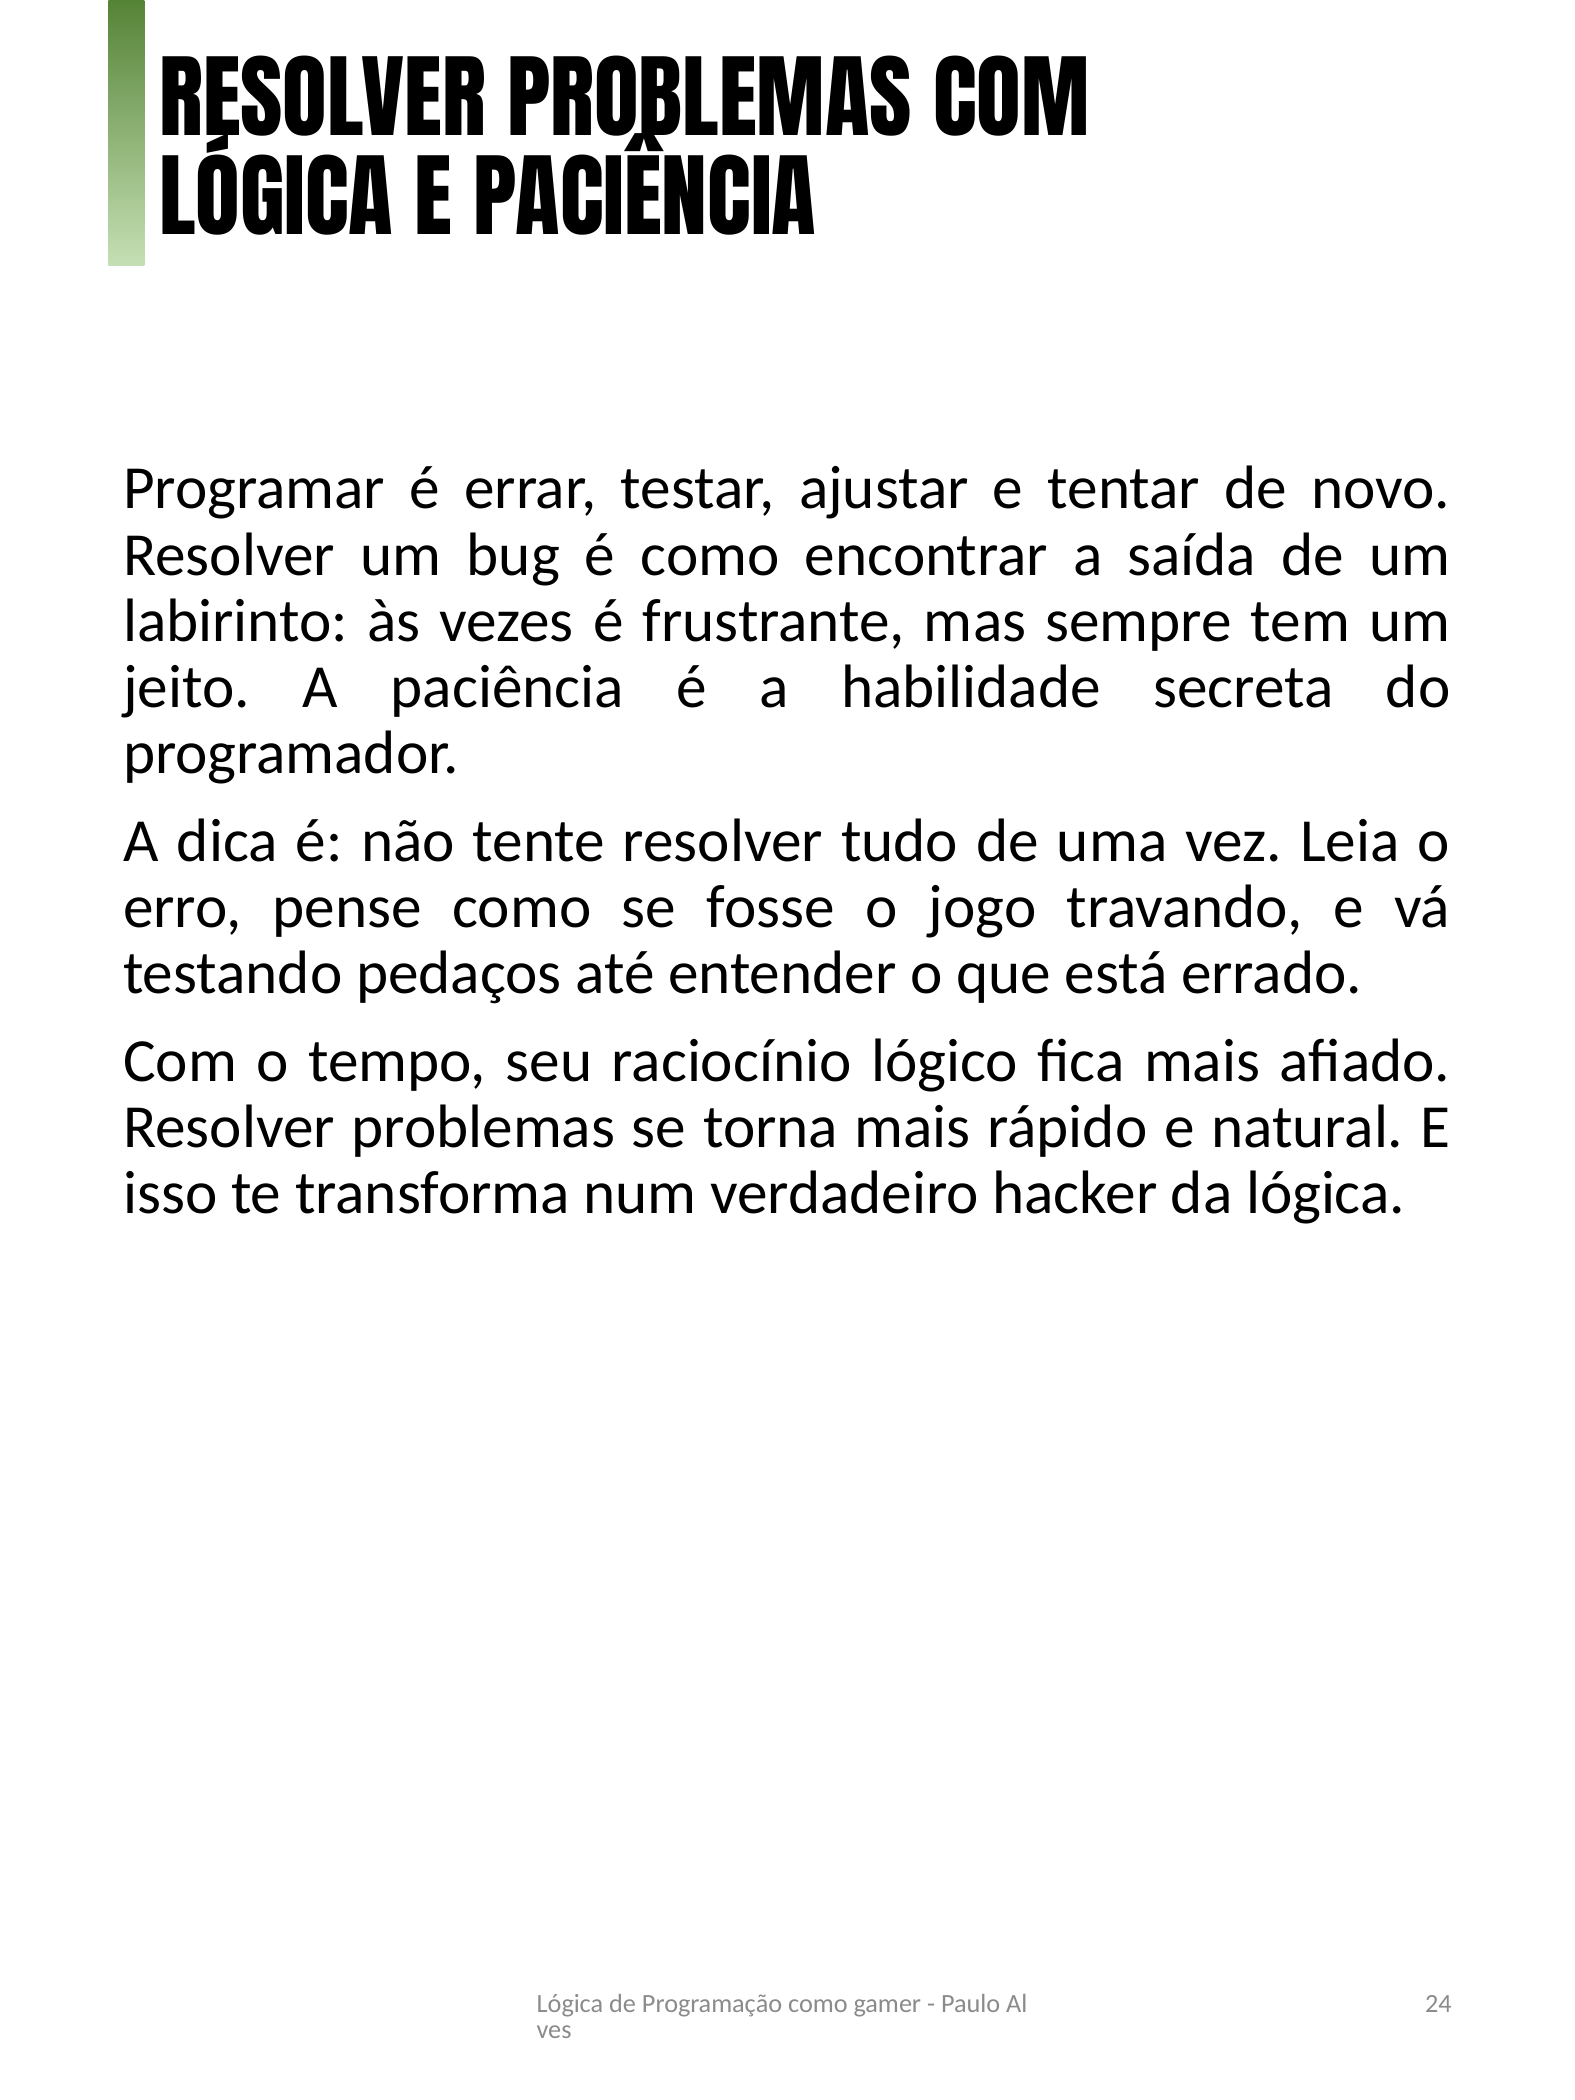

# RESOLVER PROBLEMAS COM LÓGICA E PACIÊNCIA
Programar é errar, testar, ajustar e tentar de novo. Resolver um bug é como encontrar a saída de um labirinto: às vezes é frustrante, mas sempre tem um jeito. A paciência é a habilidade secreta do programador.
A dica é: não tente resolver tudo de uma vez. Leia o erro, pense como se fosse o jogo travando, e vá testando pedaços até entender o que está errado.
Com o tempo, seu raciocínio lógico fica mais afiado. Resolver problemas se torna mais rápido e natural. E isso te transforma num verdadeiro hacker da lógica.
Lógica de Programação como gamer - Paulo Alves
24